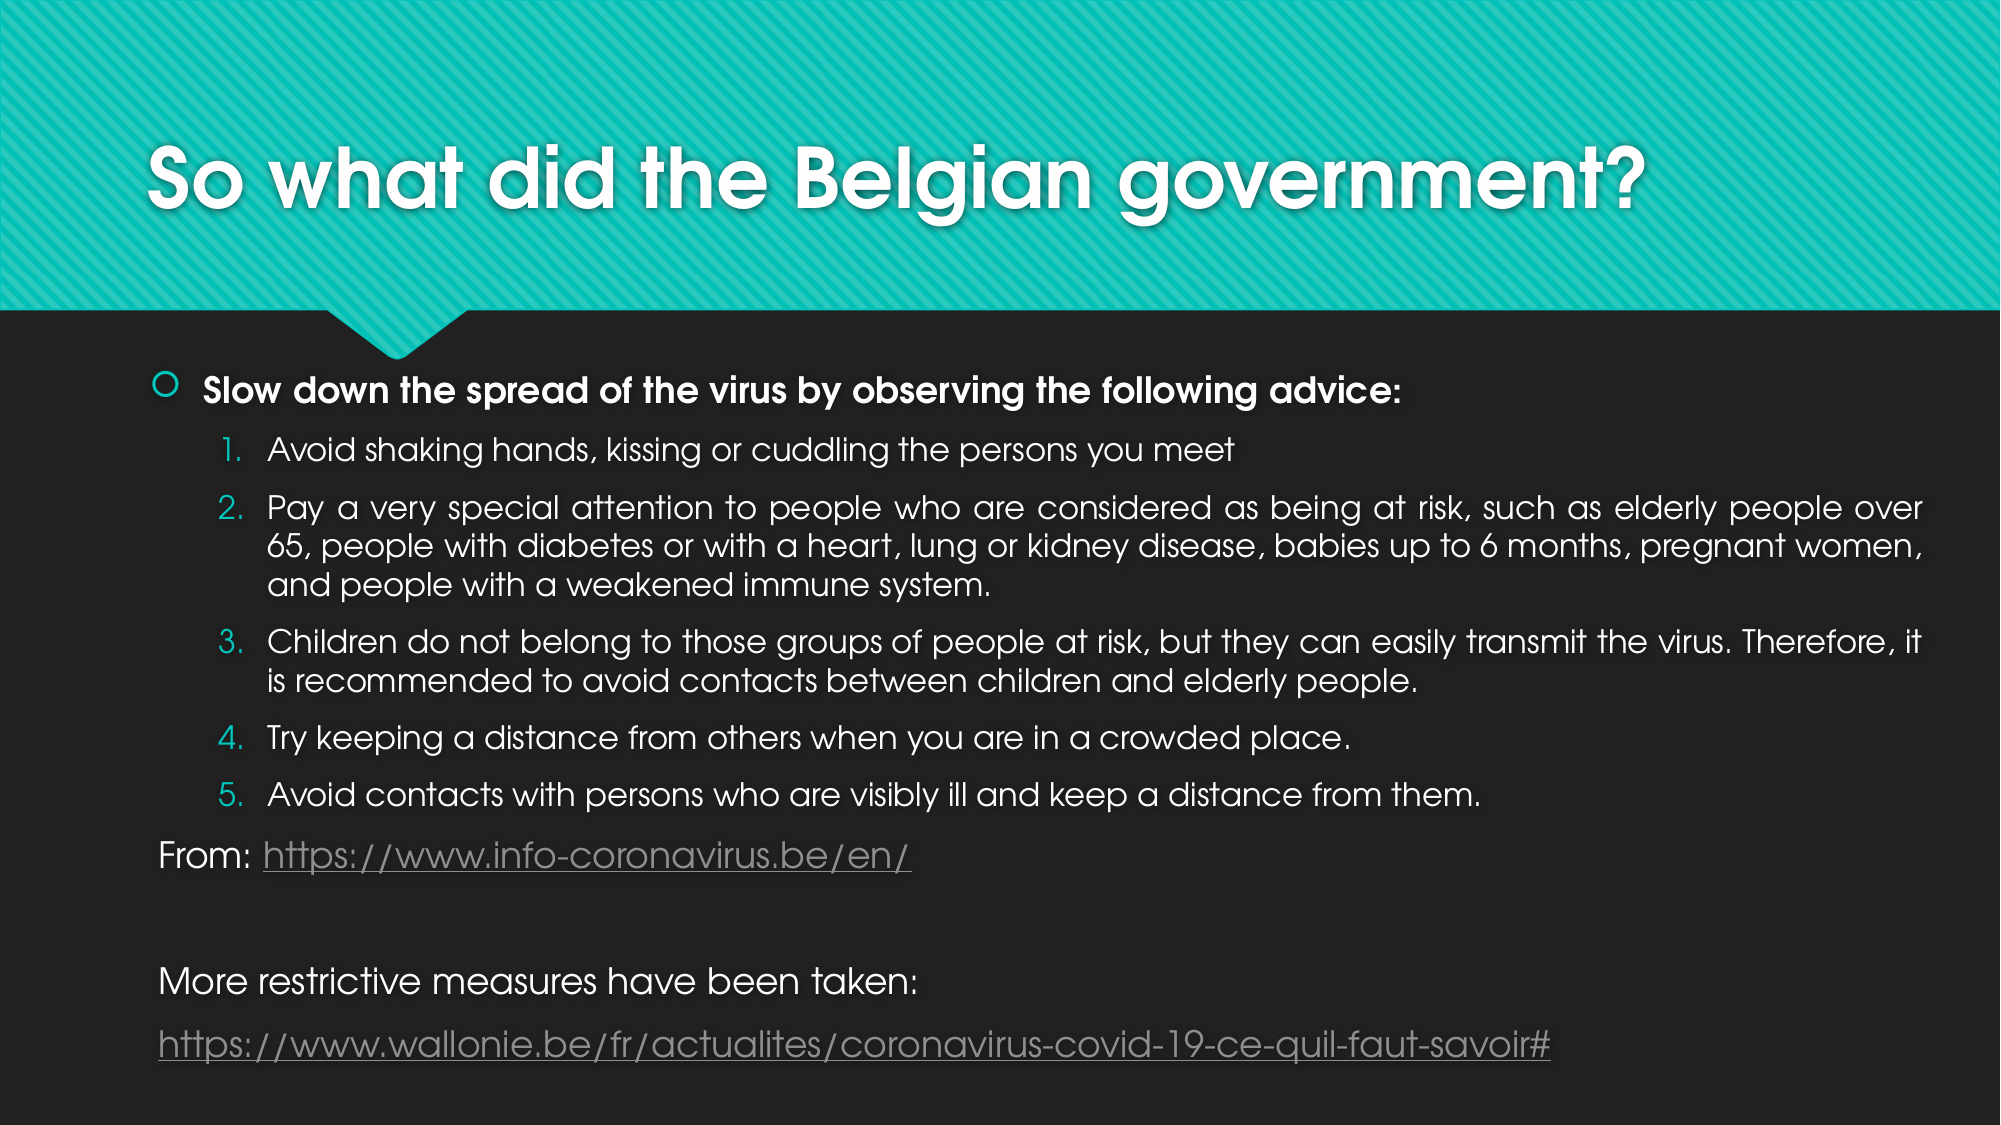

# So what did the Belgian government?
Slow down the spread of the virus by observing the following advice:
Avoid shaking hands, kissing or cuddling the persons you meet
Pay a very special attention to people who are considered as being at risk, such as elderly people over 65, people with diabetes or with a heart, lung or kidney disease, babies up to 6 months, pregnant women, and people with a weakened immune system.
Children do not belong to those groups of people at risk, but they can easily transmit the virus. Therefore, it is recommended to avoid contacts between children and elderly people.
Try keeping a distance from others when you are in a crowded place.
Avoid contacts with persons who are visibly ill and keep a distance from them.
From: https://www.info-coronavirus.be/en/

More restrictive measures have been taken:
https://www.wallonie.be/fr/actualites/coronavirus-covid-19-ce-quil-faut-savoir#